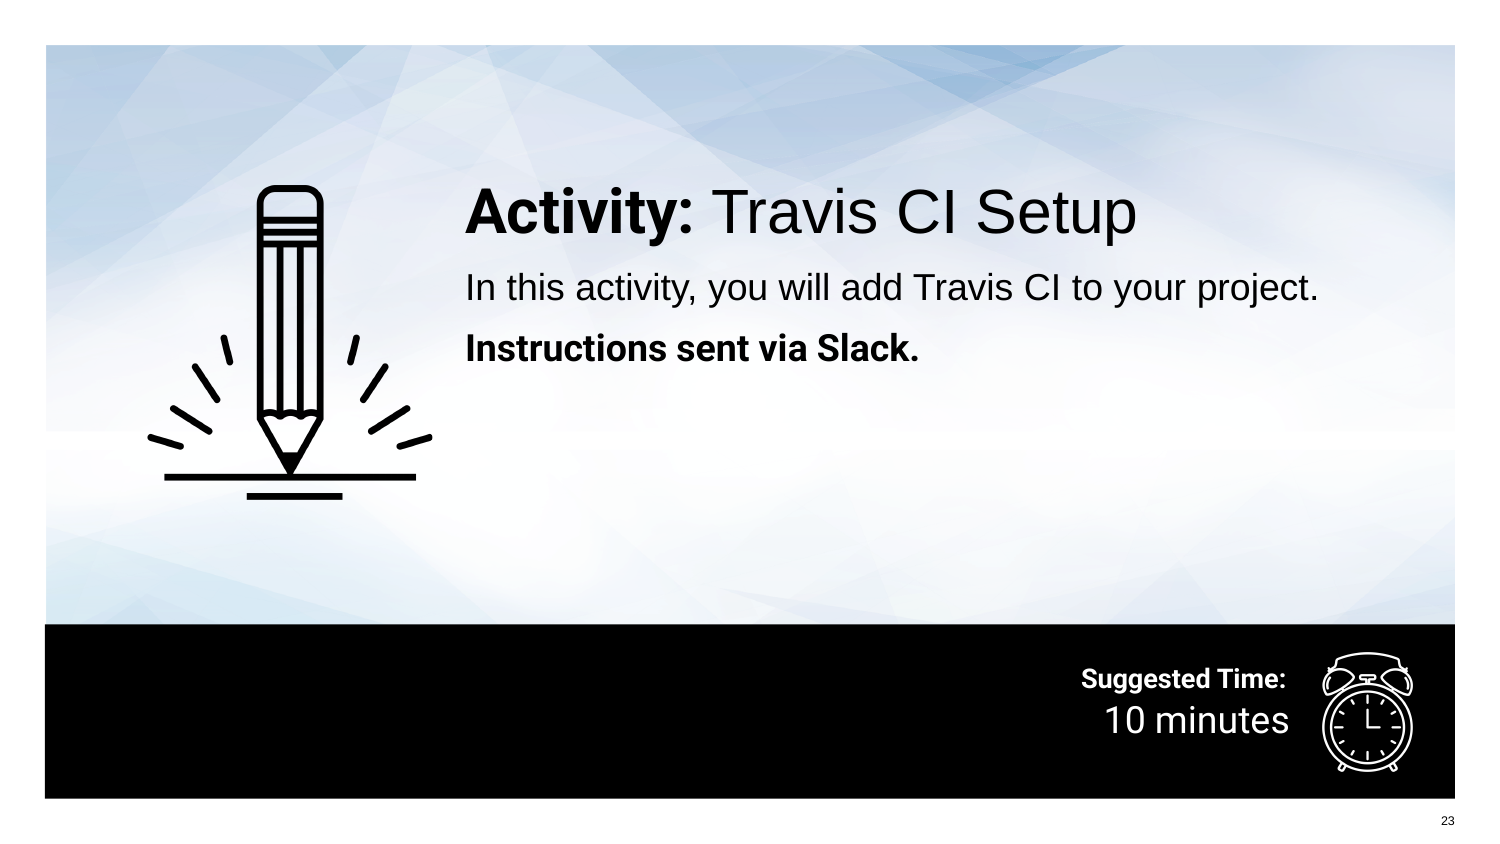

Activity: Travis CI Setup
In this activity, you will add Travis CI to your project.
Instructions sent via Slack.
# 10 minutes

23